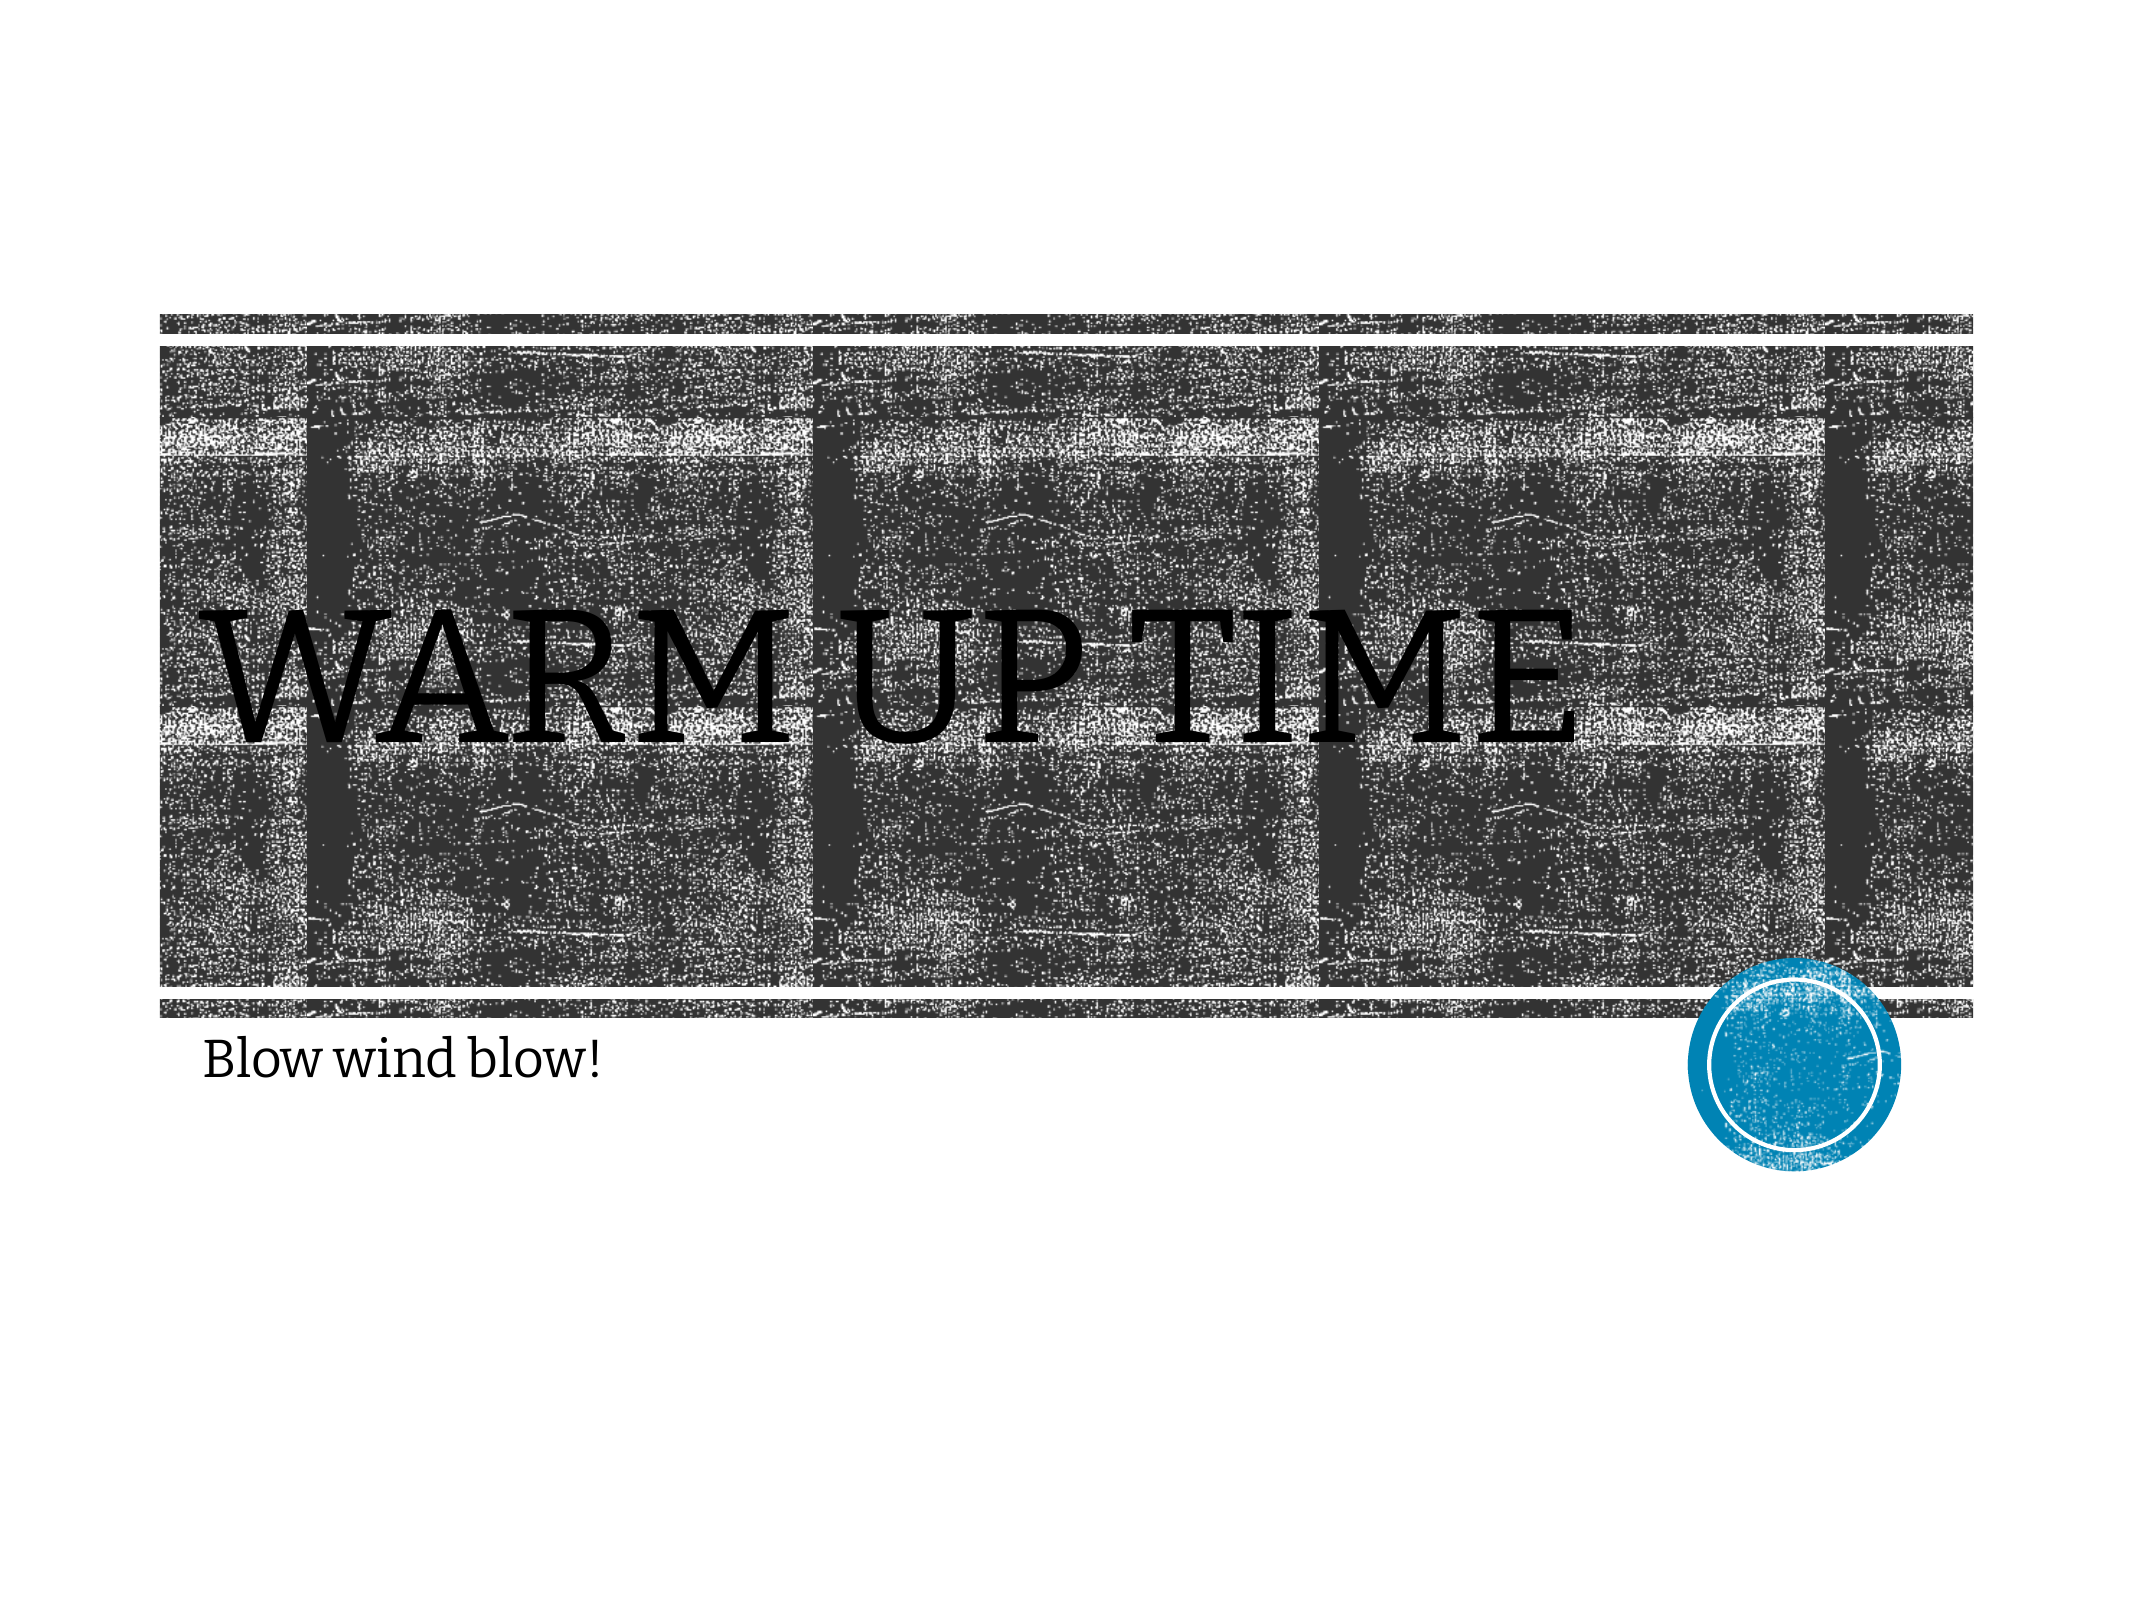

# Warm up time
Blow wind blow!